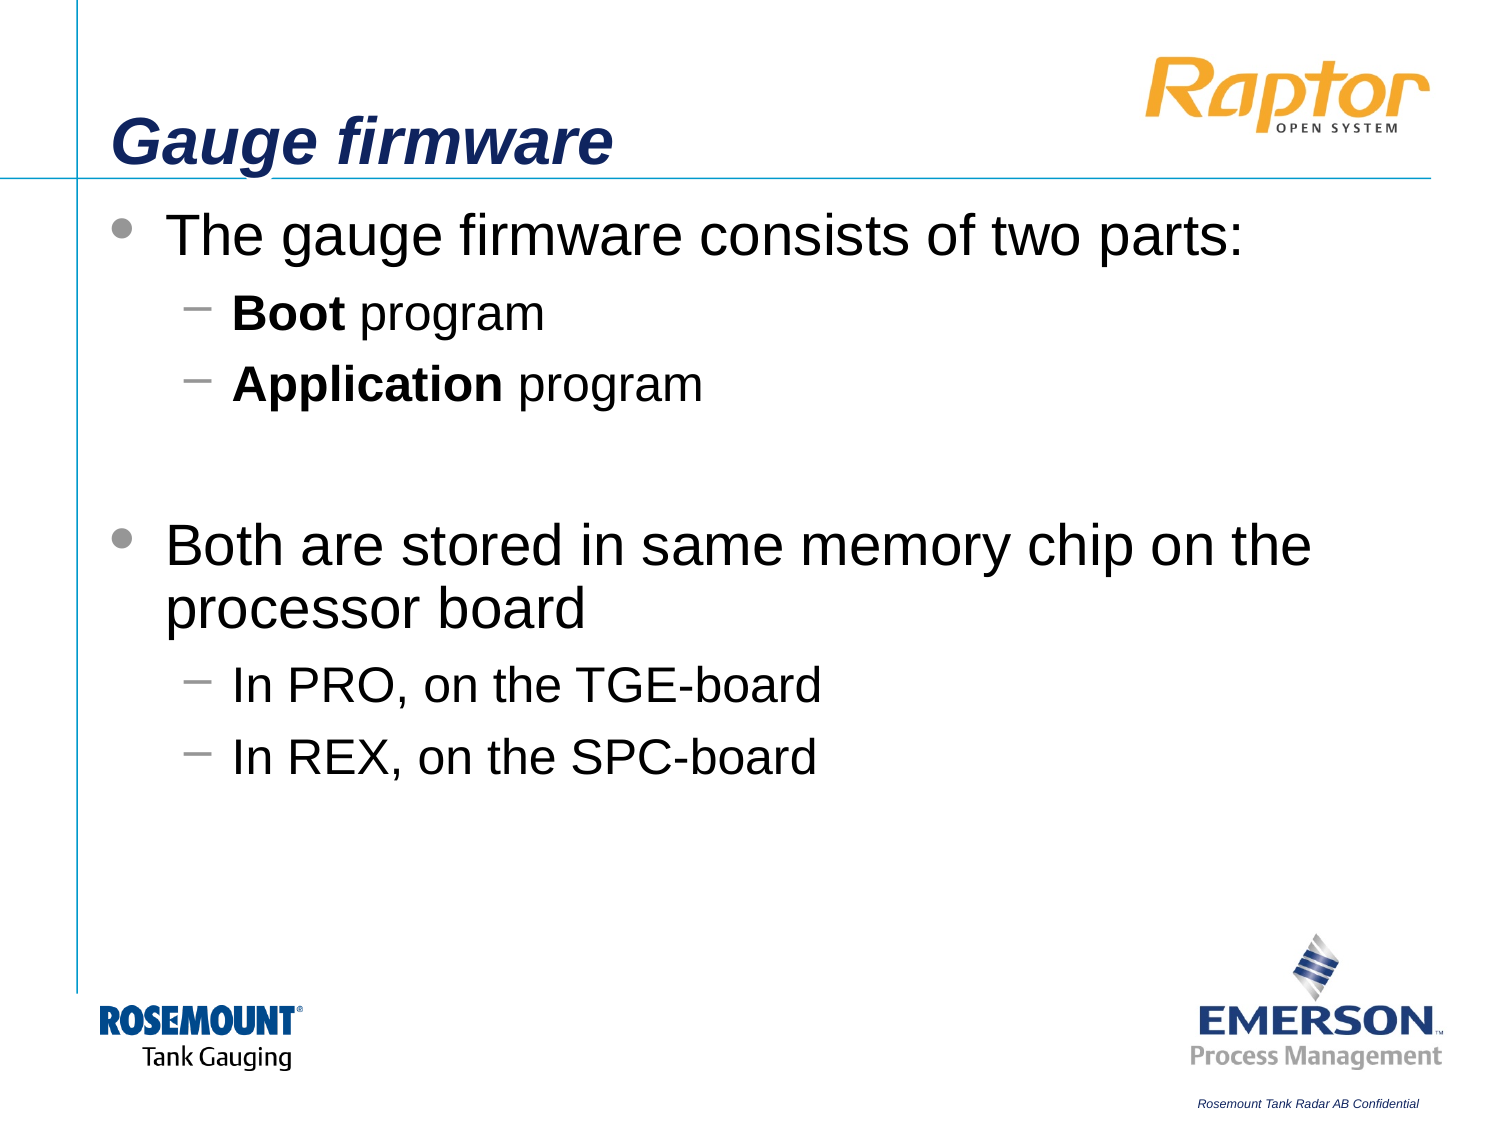

# Gauge firmware
The gauge firmware consists of two parts:
Boot program
Application program

Both are stored in same memory chip on the processor board
In PRO, on the TGE-board
In REX, on the SPC-board